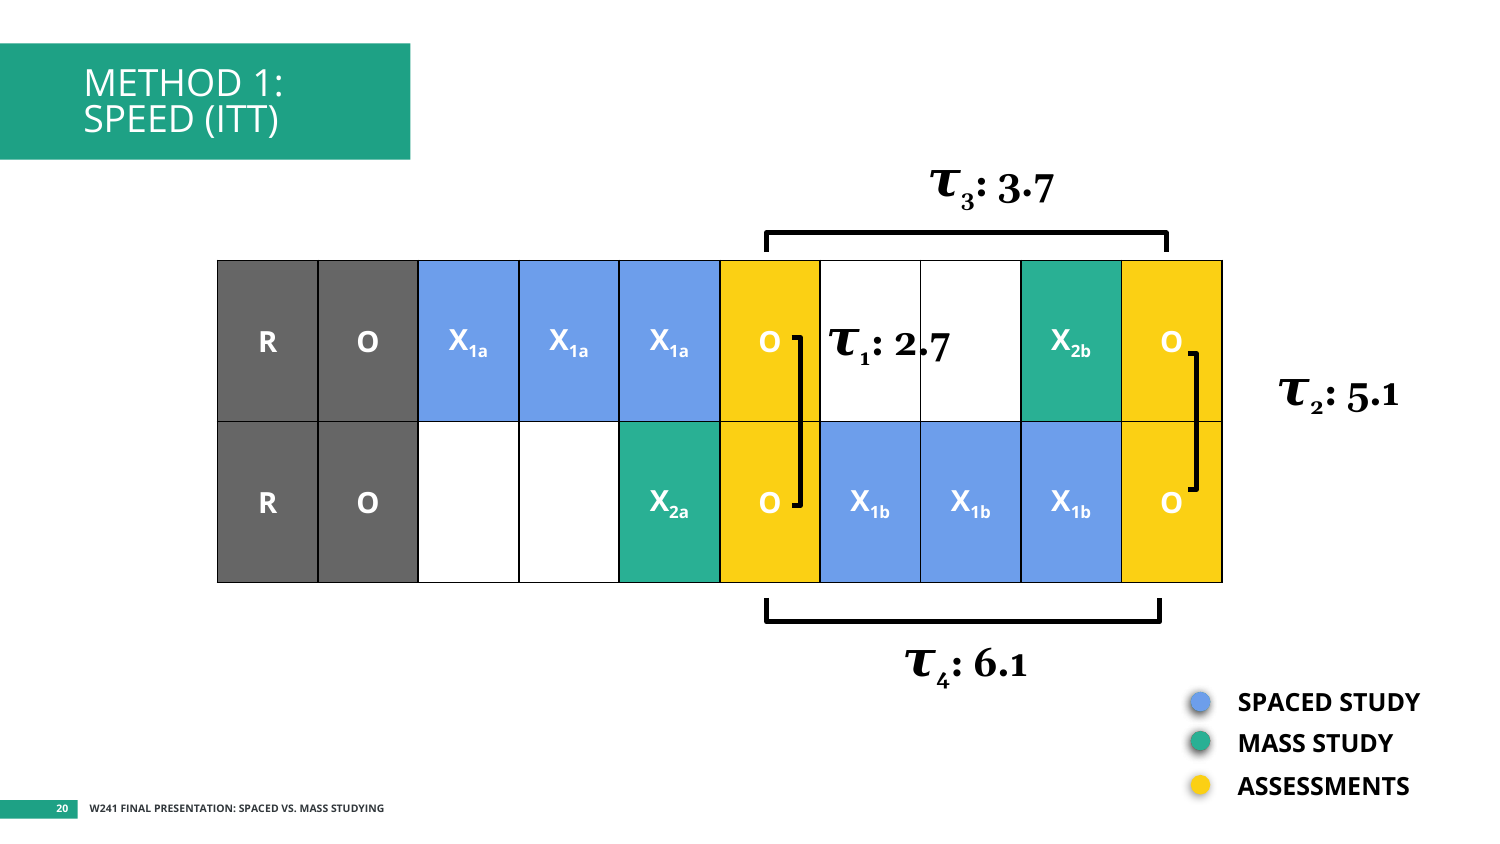

# METHOD 1: SPEED (ITT)

𝝉3: 3.7
| R | O | X1a | X1a | X1a | O |  |  | X2b | O |
| --- | --- | --- | --- | --- | --- | --- | --- | --- | --- |
| R | O |  |  | X2a | O | X1b | X1b | X1b | O |
𝝉1: 2.7

𝝉2: 5.1

𝝉4: 6.1
SPACED STUDY

MASS STUDY

ASSESSMENTS